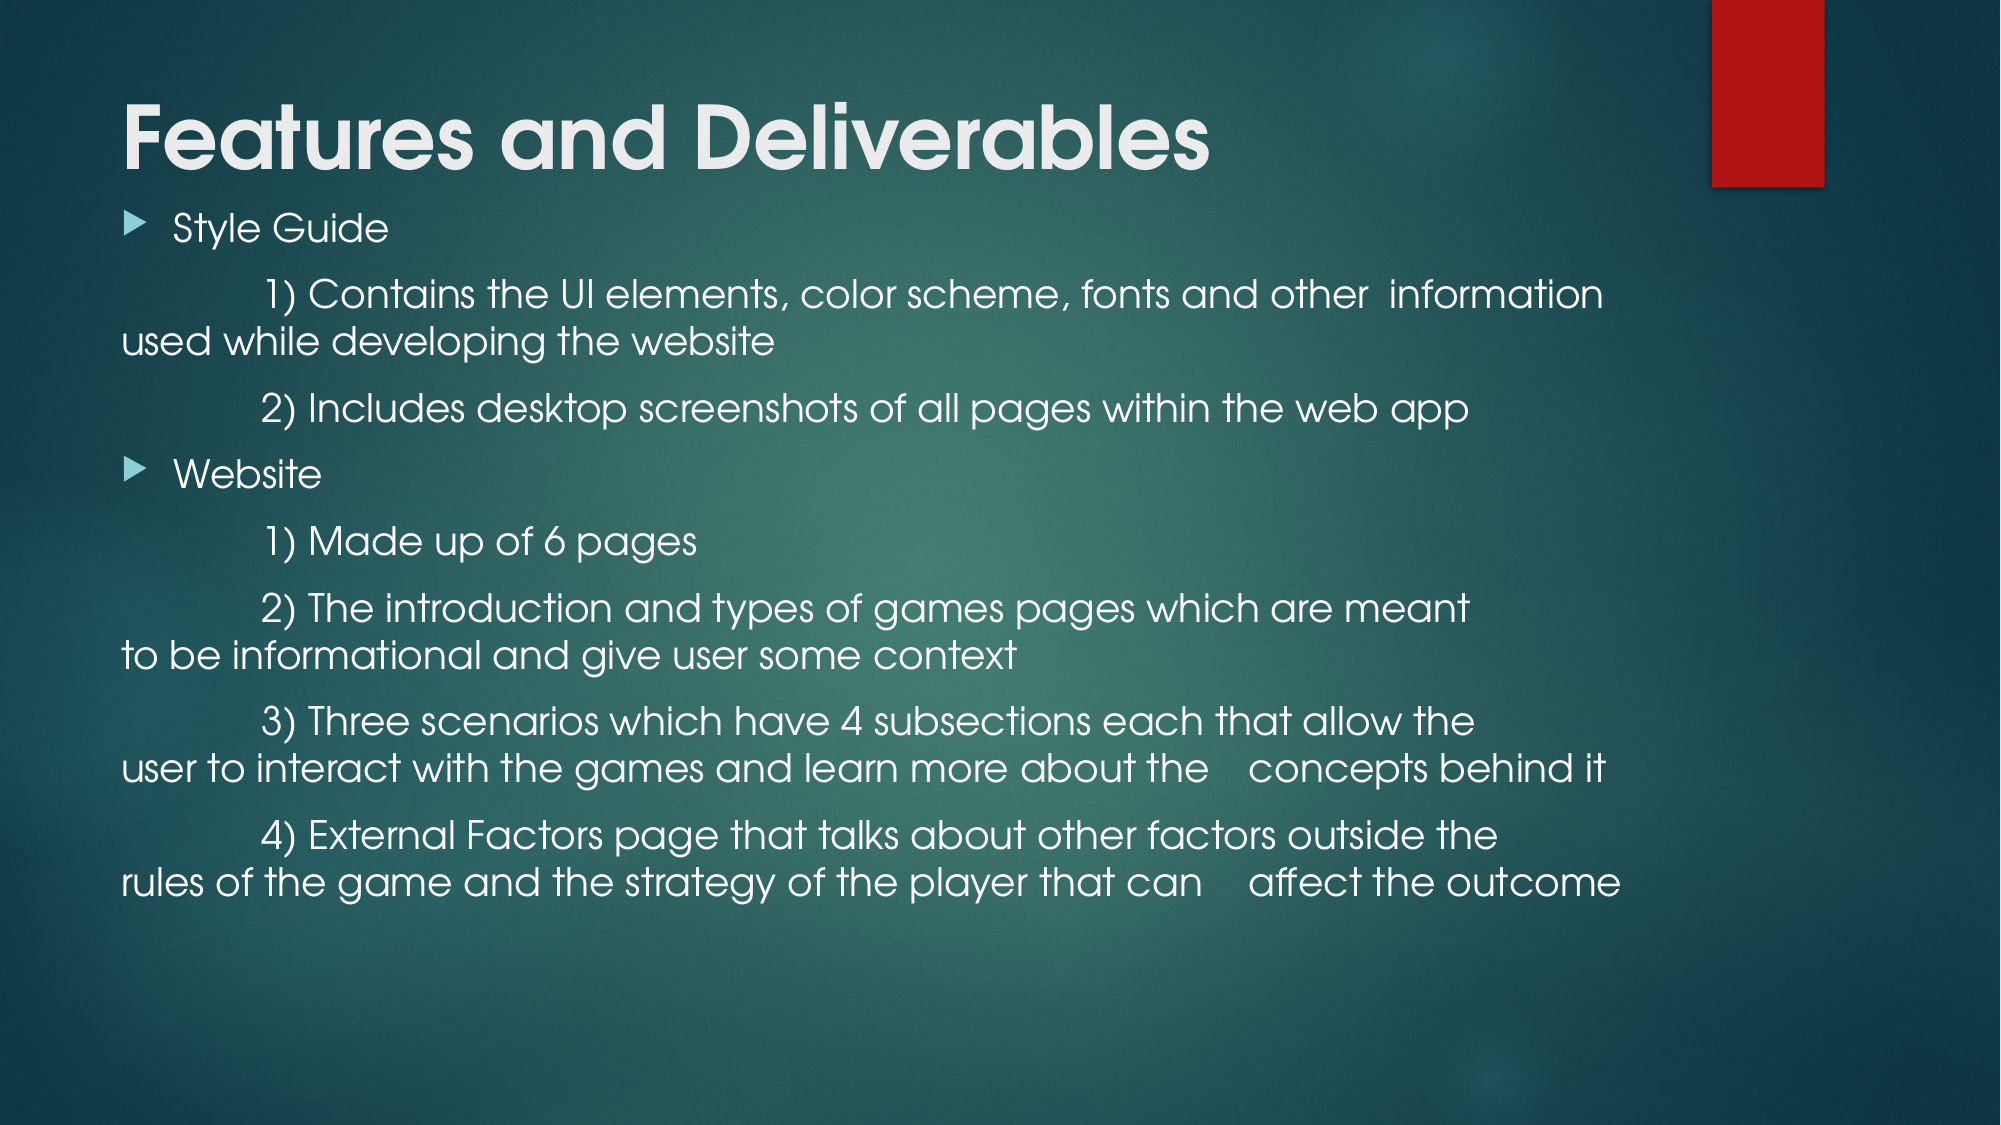

# Features and Deliverables
Style Guide
			1) Contains the UI elements, color scheme, fonts and other 							information used while developing the website
			2) Includes desktop screenshots of all pages within the web app
Website
			1) Made up of 6 pages
			2) The introduction and types of games pages which are meant   					to be informational and give user some context
			3) Three scenarios which have 4 subsections each that allow the 					user to interact with the games and learn more about the 						concepts behind it
			4) External Factors page that talks about other factors outside the 					rules of the game and the strategy of the player that can 						affect the outcome